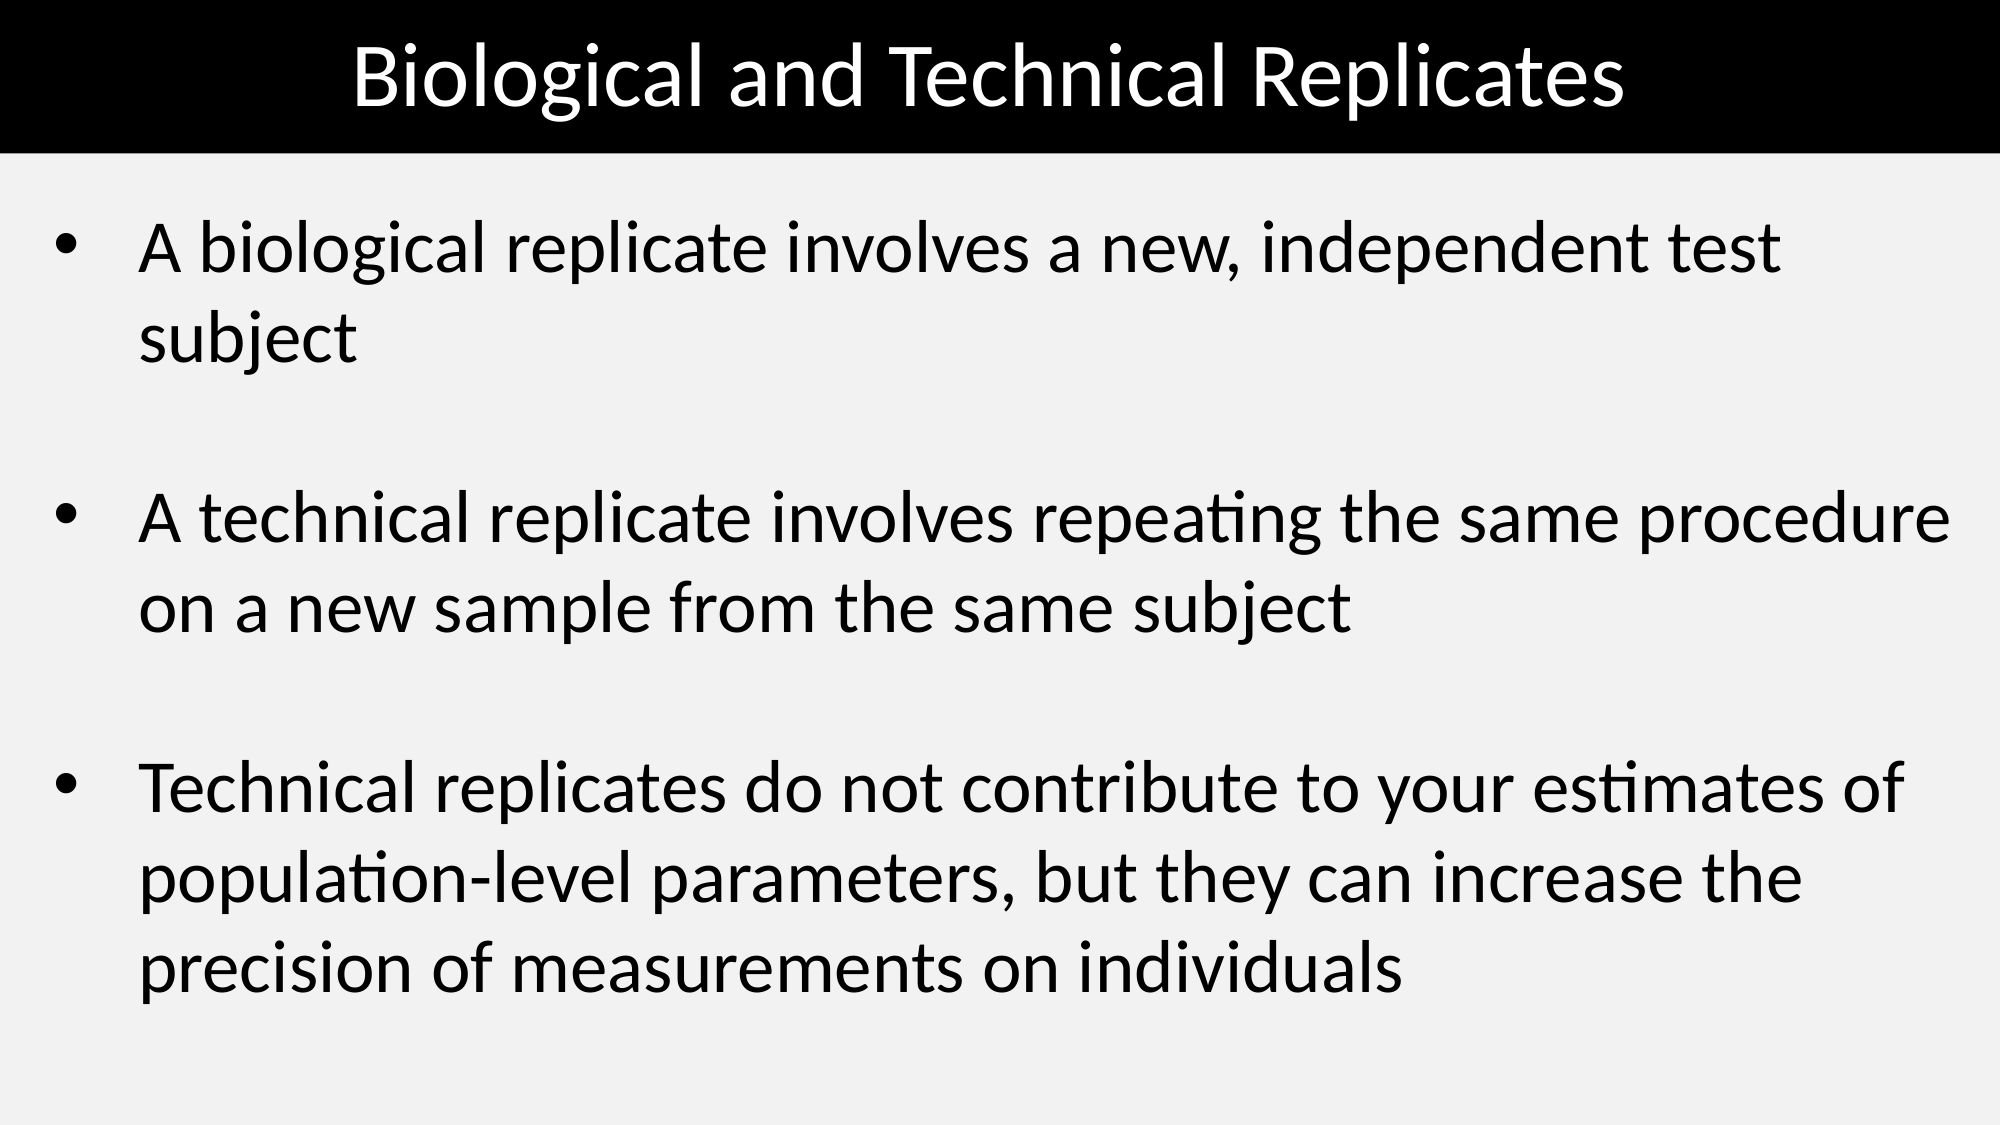

# Biological and Technical Replicates
A biological replicate involves a new, independent test subject

A technical replicate involves repeating the same procedure on a new sample from the same subject

Technical replicates do not contribute to your estimates of population-level parameters, but they can increase the precision of measurements on individuals